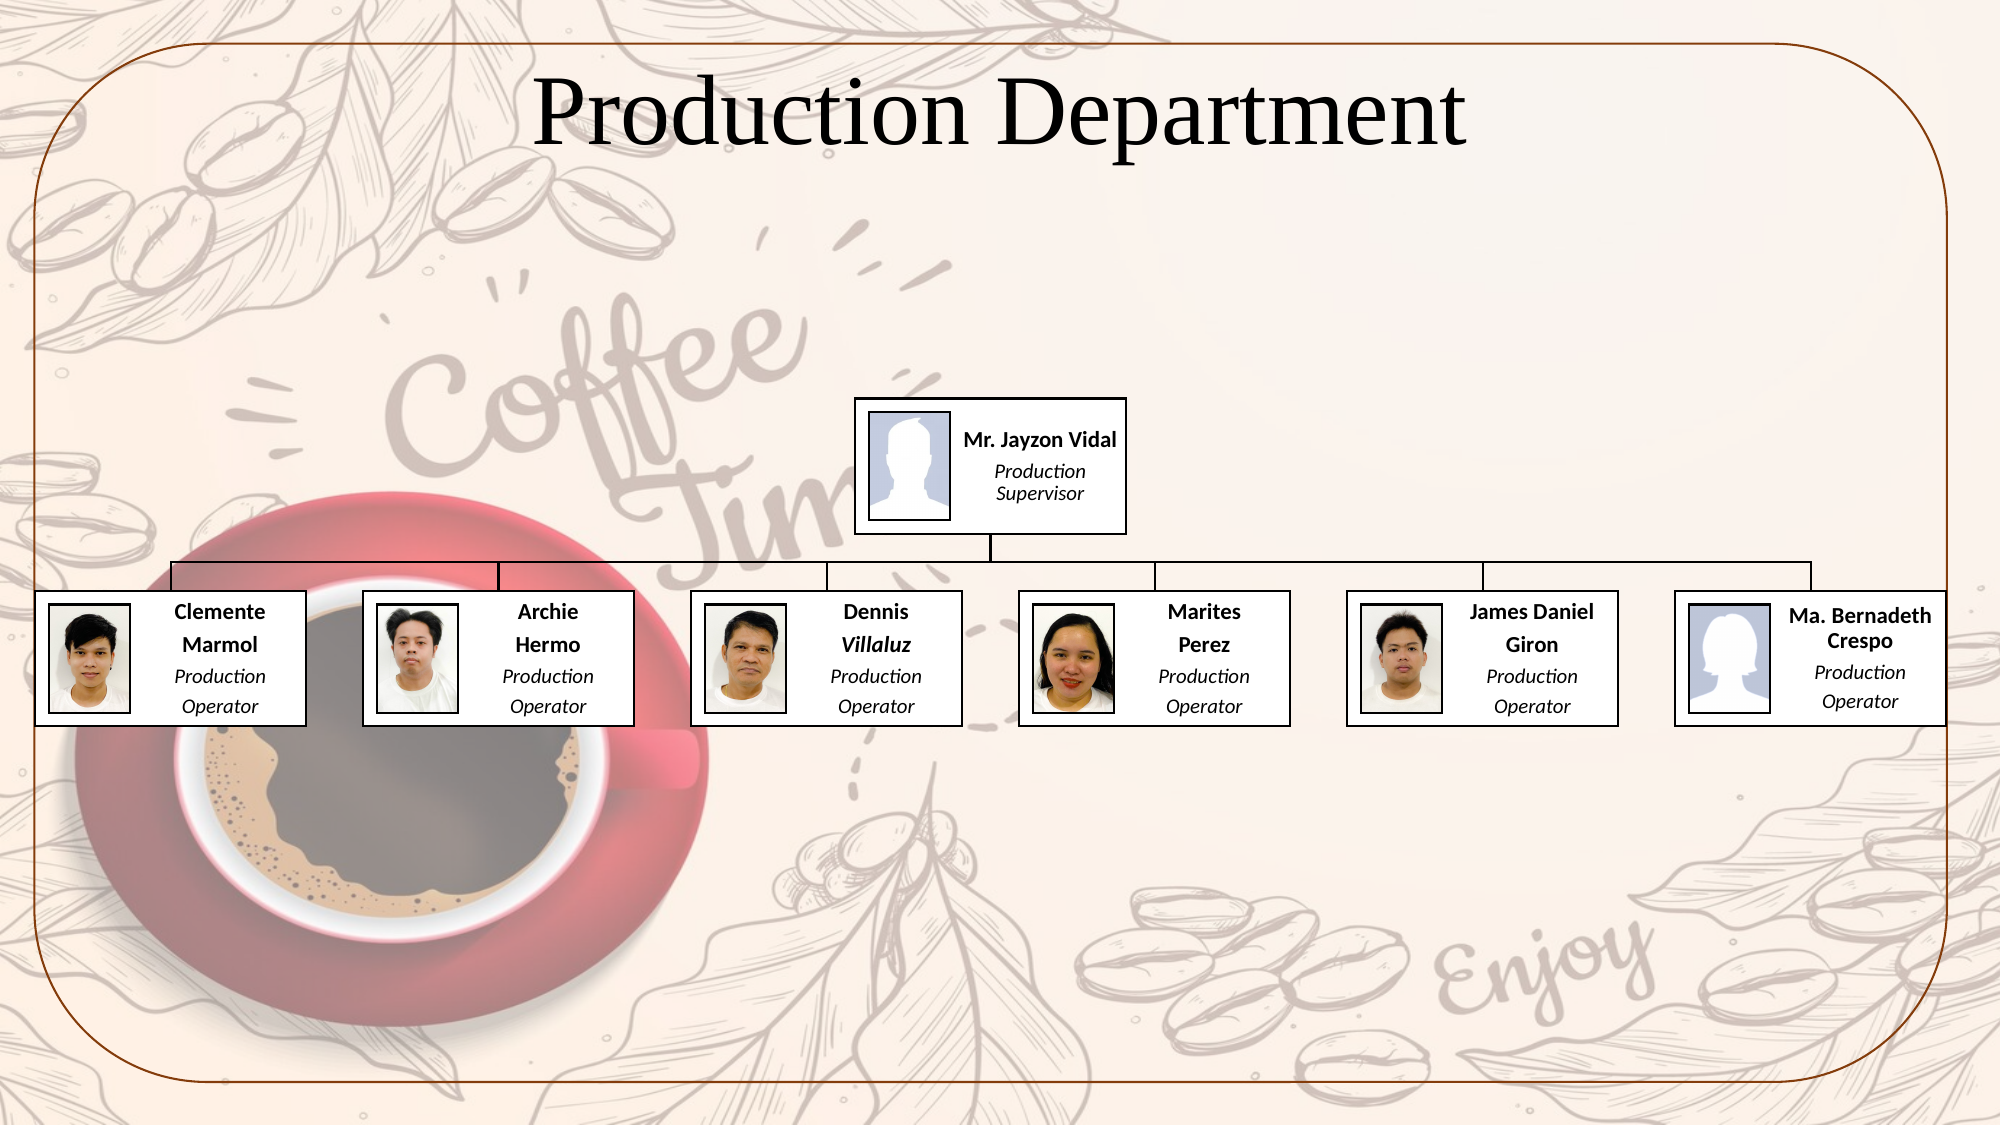

Production Department

Mr. Jayzon Vidal
Production Supervisor
Clemente
Marmol
Production
Operator
Archie
Hermo
Production
Operator
Dennis
Villaluz
Production
Operator
Marites
Perez
Production
Operator
James Daniel
Giron
Production
Operator
Ma. Bernadeth Crespo
Production
Operator